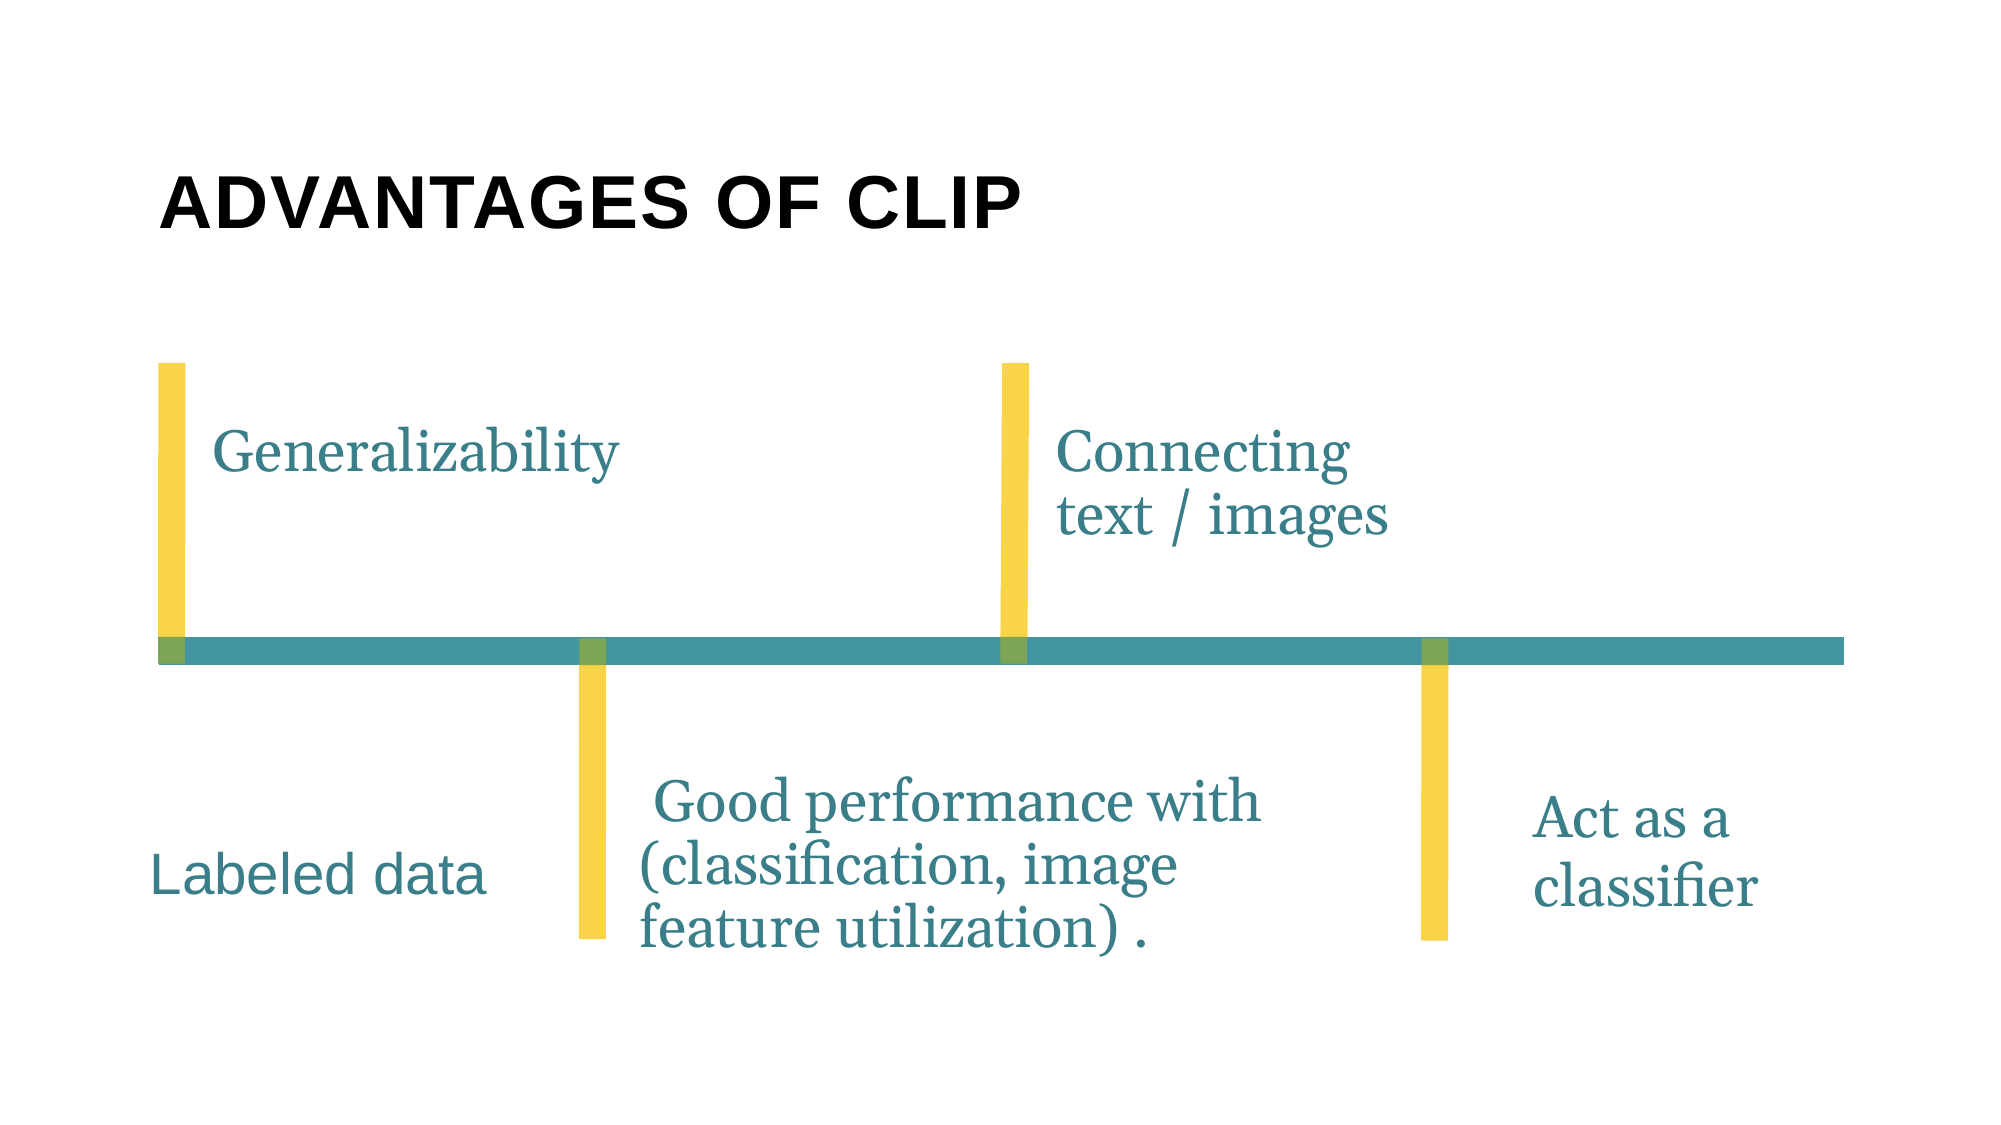

# ADVANTAGES OF CLIP
Generalizability
Connecting text / images

Act as a classifier
 Good performance with (classification, image  feature utilization) .

Labeled data